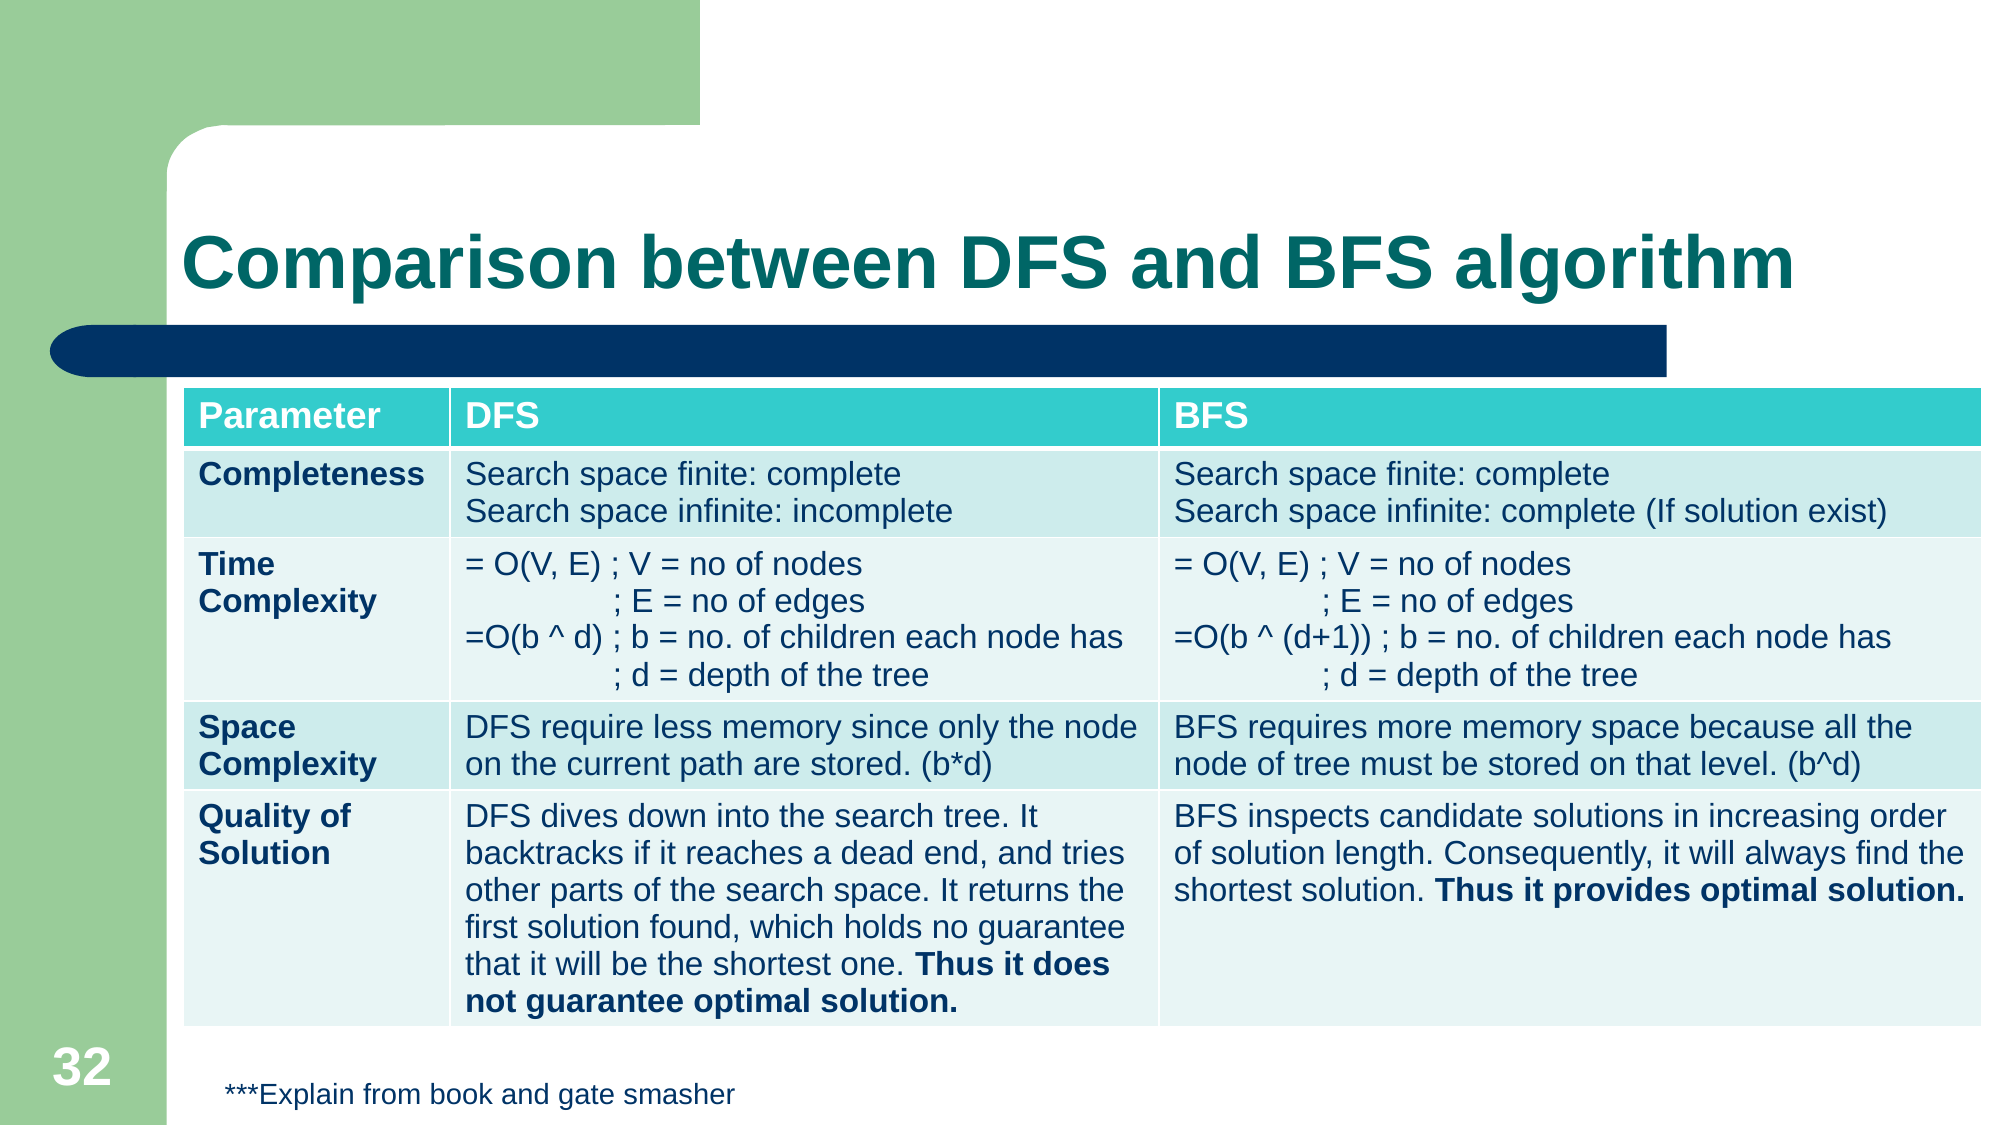

# Comparison between DFS and BFS algorithm
| Parameter | DFS | BFS |
| --- | --- | --- |
| Completeness | Search space finite: complete Search space infinite: incomplete | Search space finite: complete Search space infinite: complete (If solution exist) |
| Time Complexity | = O(V, E) ; V = no of nodes ; E = no of edges =O(b ^ d) ; b = no. of children each node has ; d = depth of the tree | = O(V, E) ; V = no of nodes ; E = no of edges =O(b ^ (d+1)) ; b = no. of children each node has ; d = depth of the tree |
| Space Complexity | DFS require less memory since only the node on the current path are stored. (b\*d) | BFS requires more memory space because all the node of tree must be stored on that level. (b^d) |
| Quality of Solution | DFS dives down into the search tree. It backtracks if it reaches a dead end, and tries other parts of the search space. It returns the first solution found, which holds no guarantee that it will be the shortest one. Thus it does not guarantee optimal solution. | BFS inspects candidate solutions in increasing order of solution length. Consequently, it will always find the shortest solution. Thus it provides optimal solution. |
32
***Explain from book and gate smasher